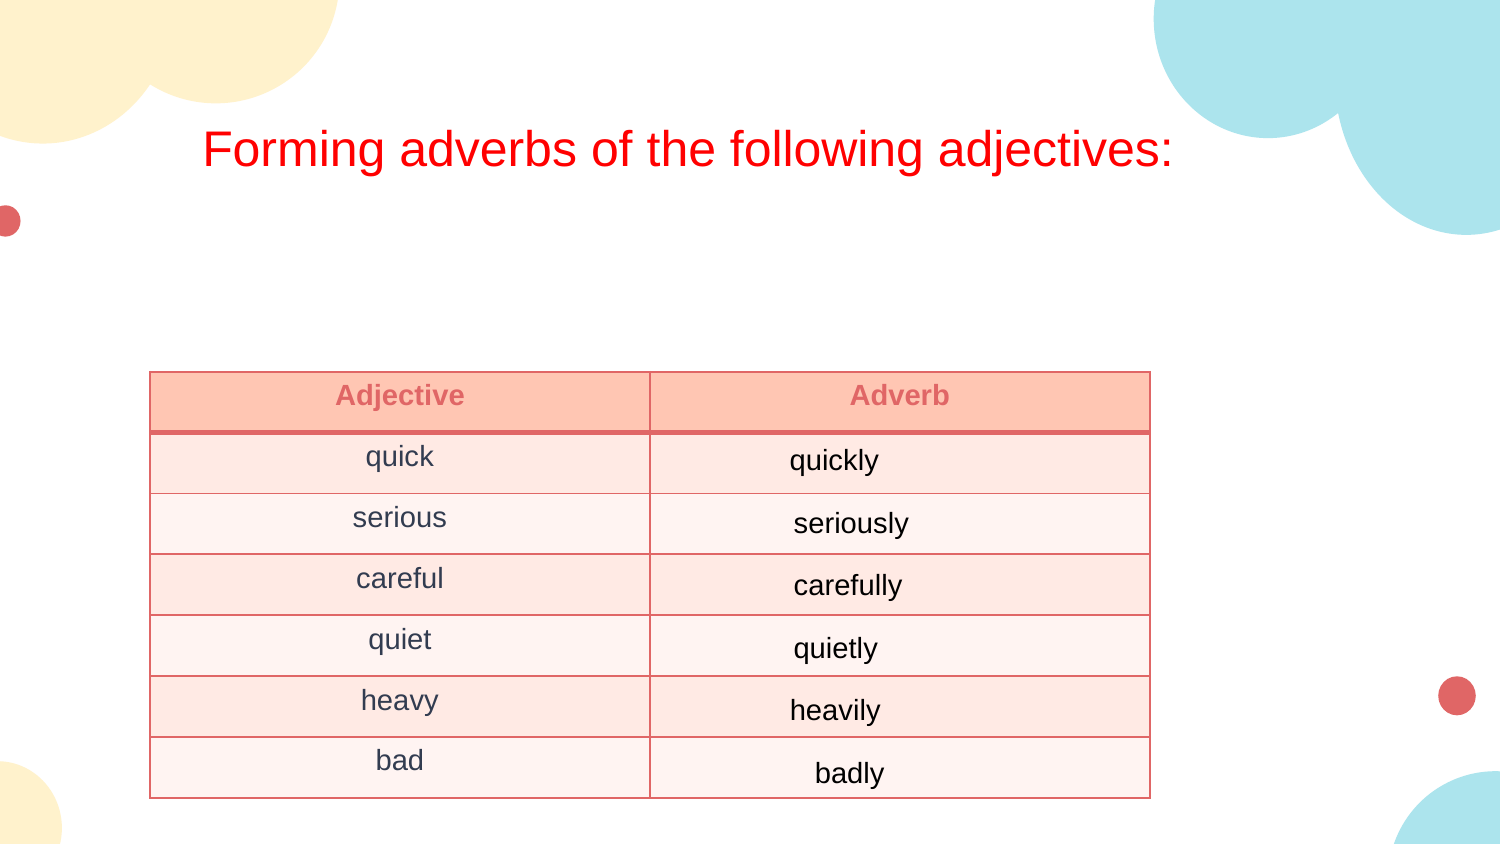

Forming adverbs of the following adjectives:
| Adjective | Adverb |
| --- | --- |
| quick |  |
| serious |  |
| careful |  |
| quiet |  |
| heavy |  |
| bad |  |
quickly
seriously
carefully
quietly
heavily
badly